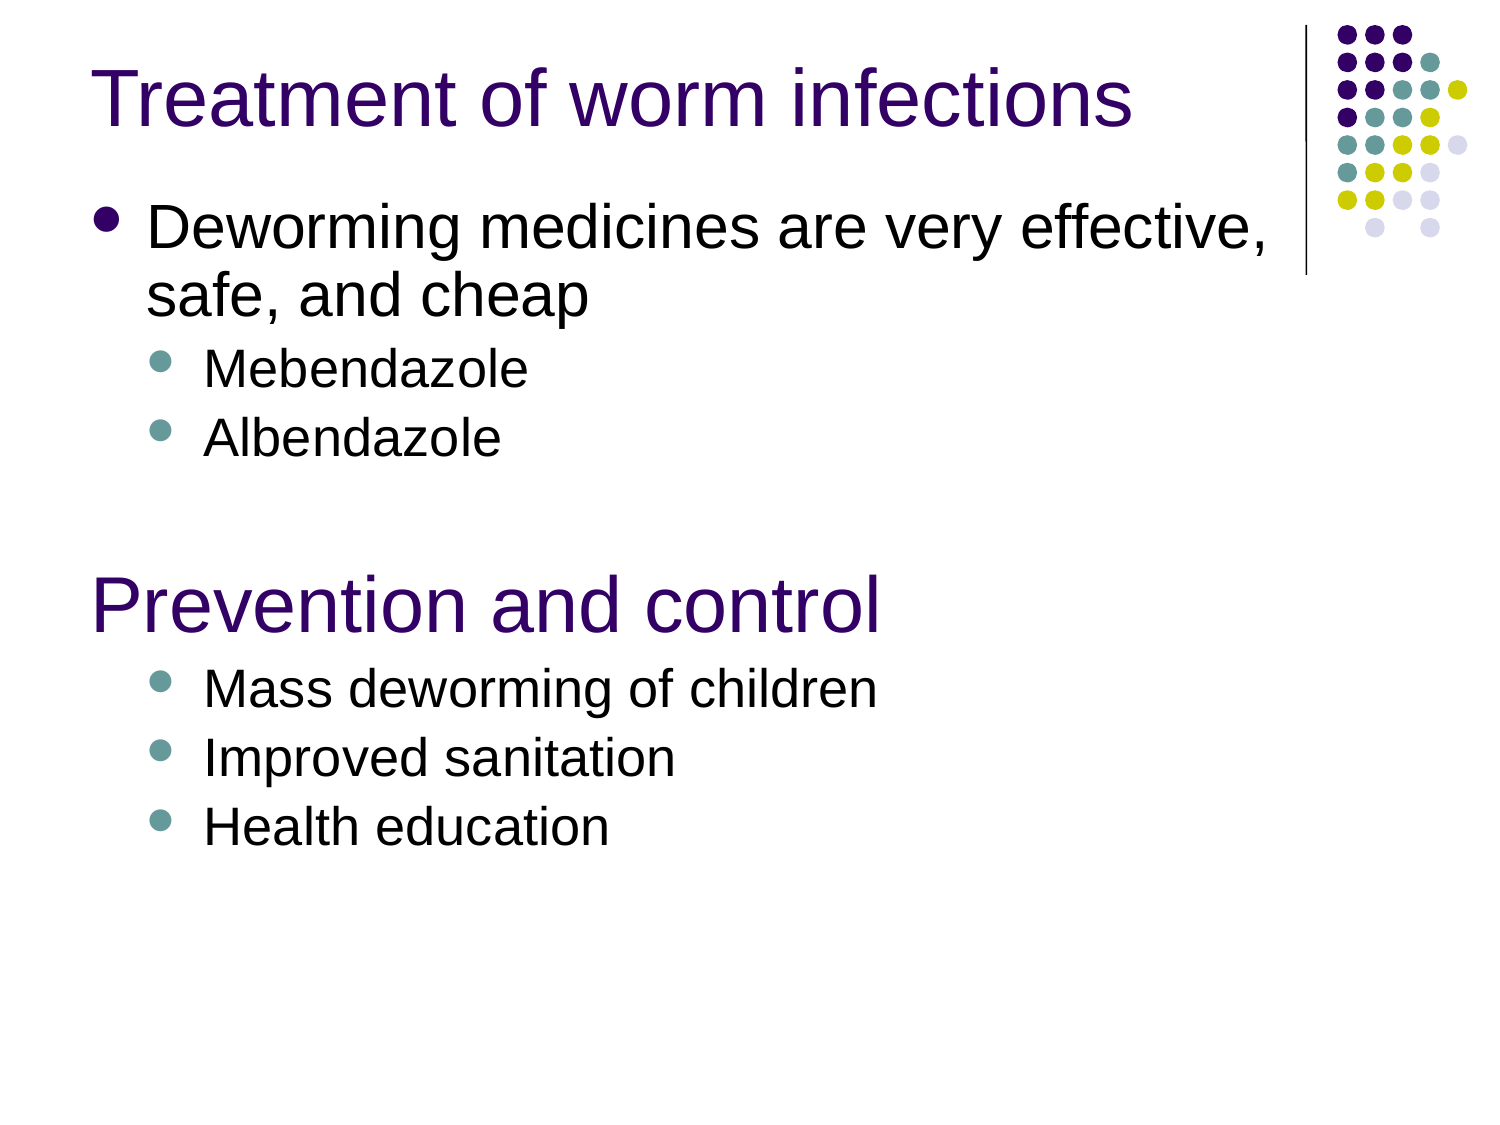

# Treatment of worm infections
Deworming medicines are very effective, safe, and cheap
Mebendazole
Albendazole

Prevention and control
Mass deworming of children
Improved sanitation
Health education